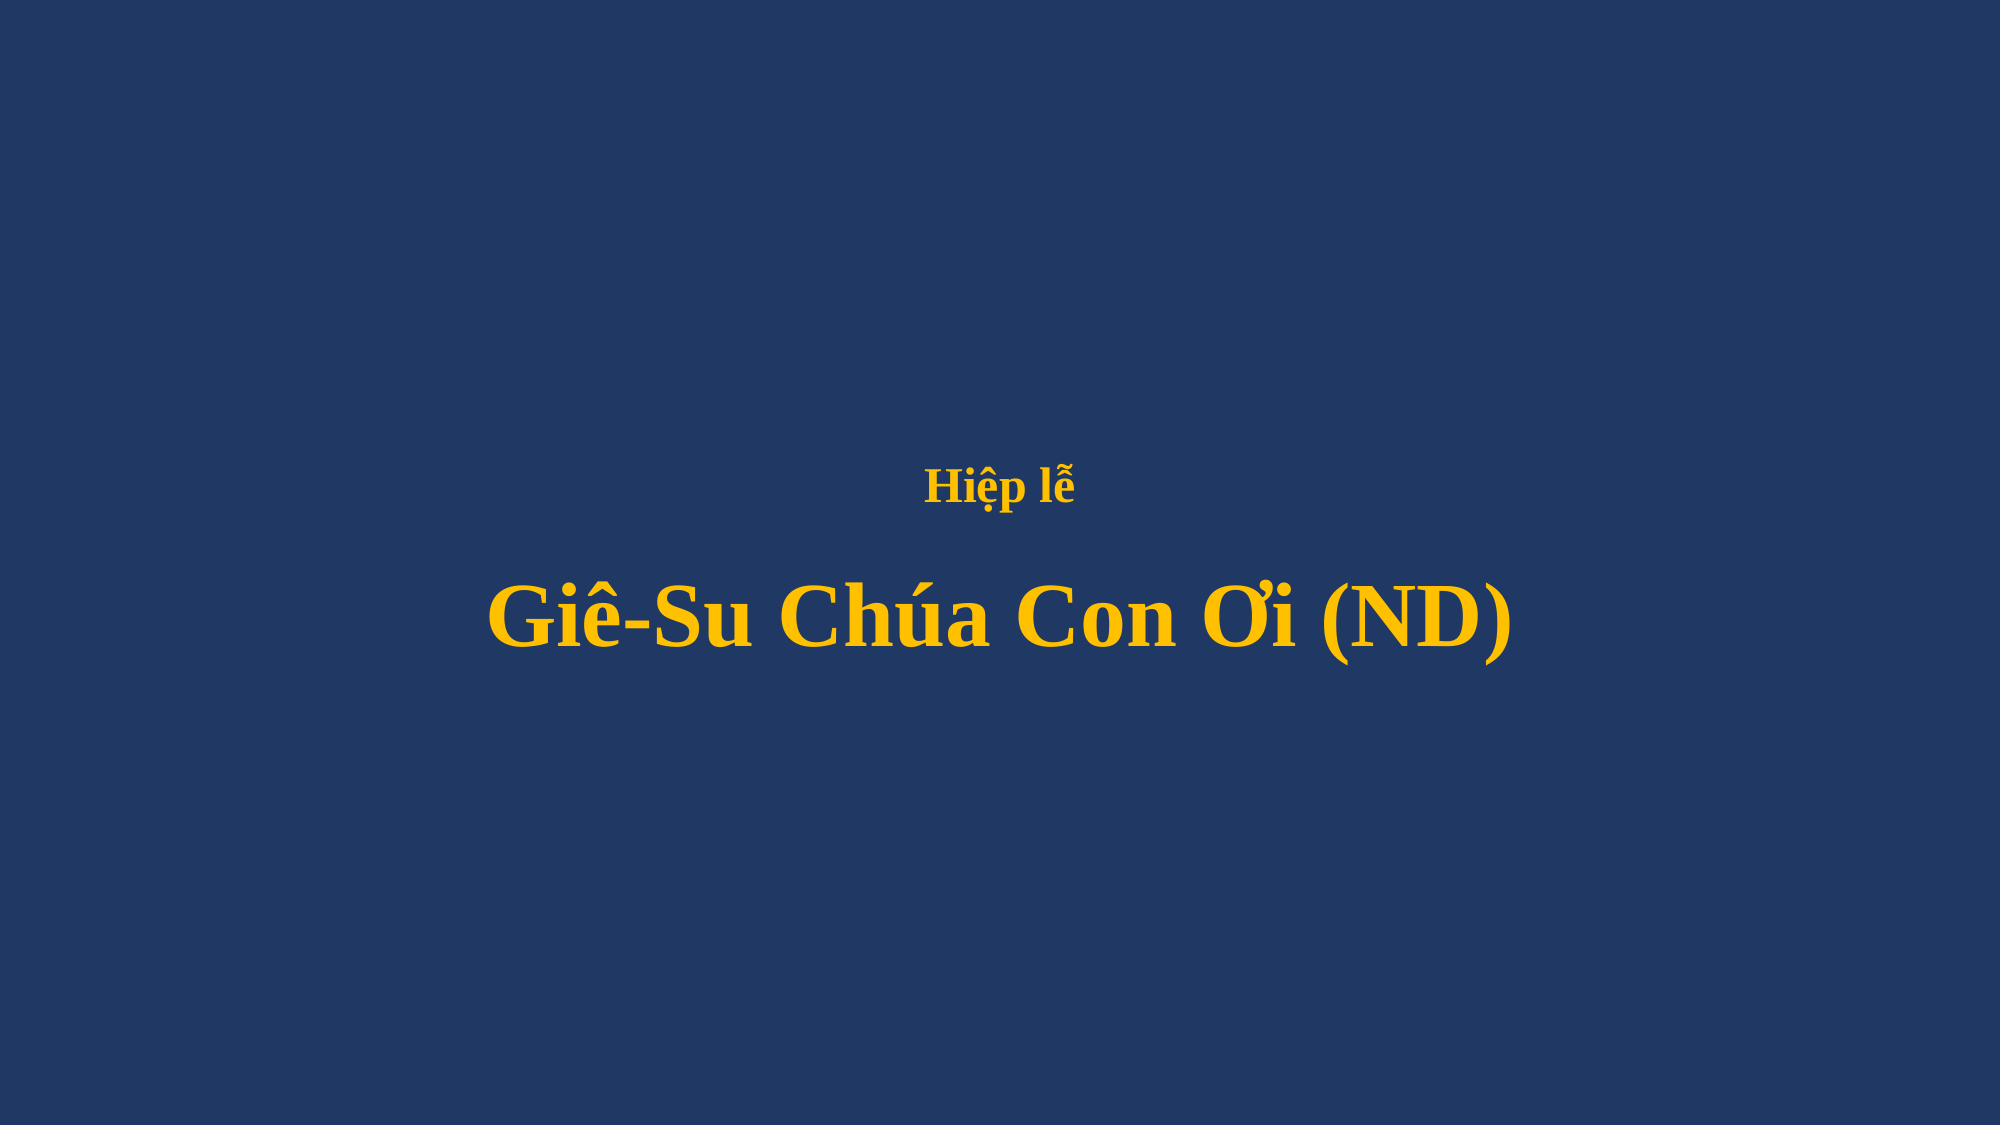

# Hiệp lễ Giê-Su Chúa Con Ơi (ND)